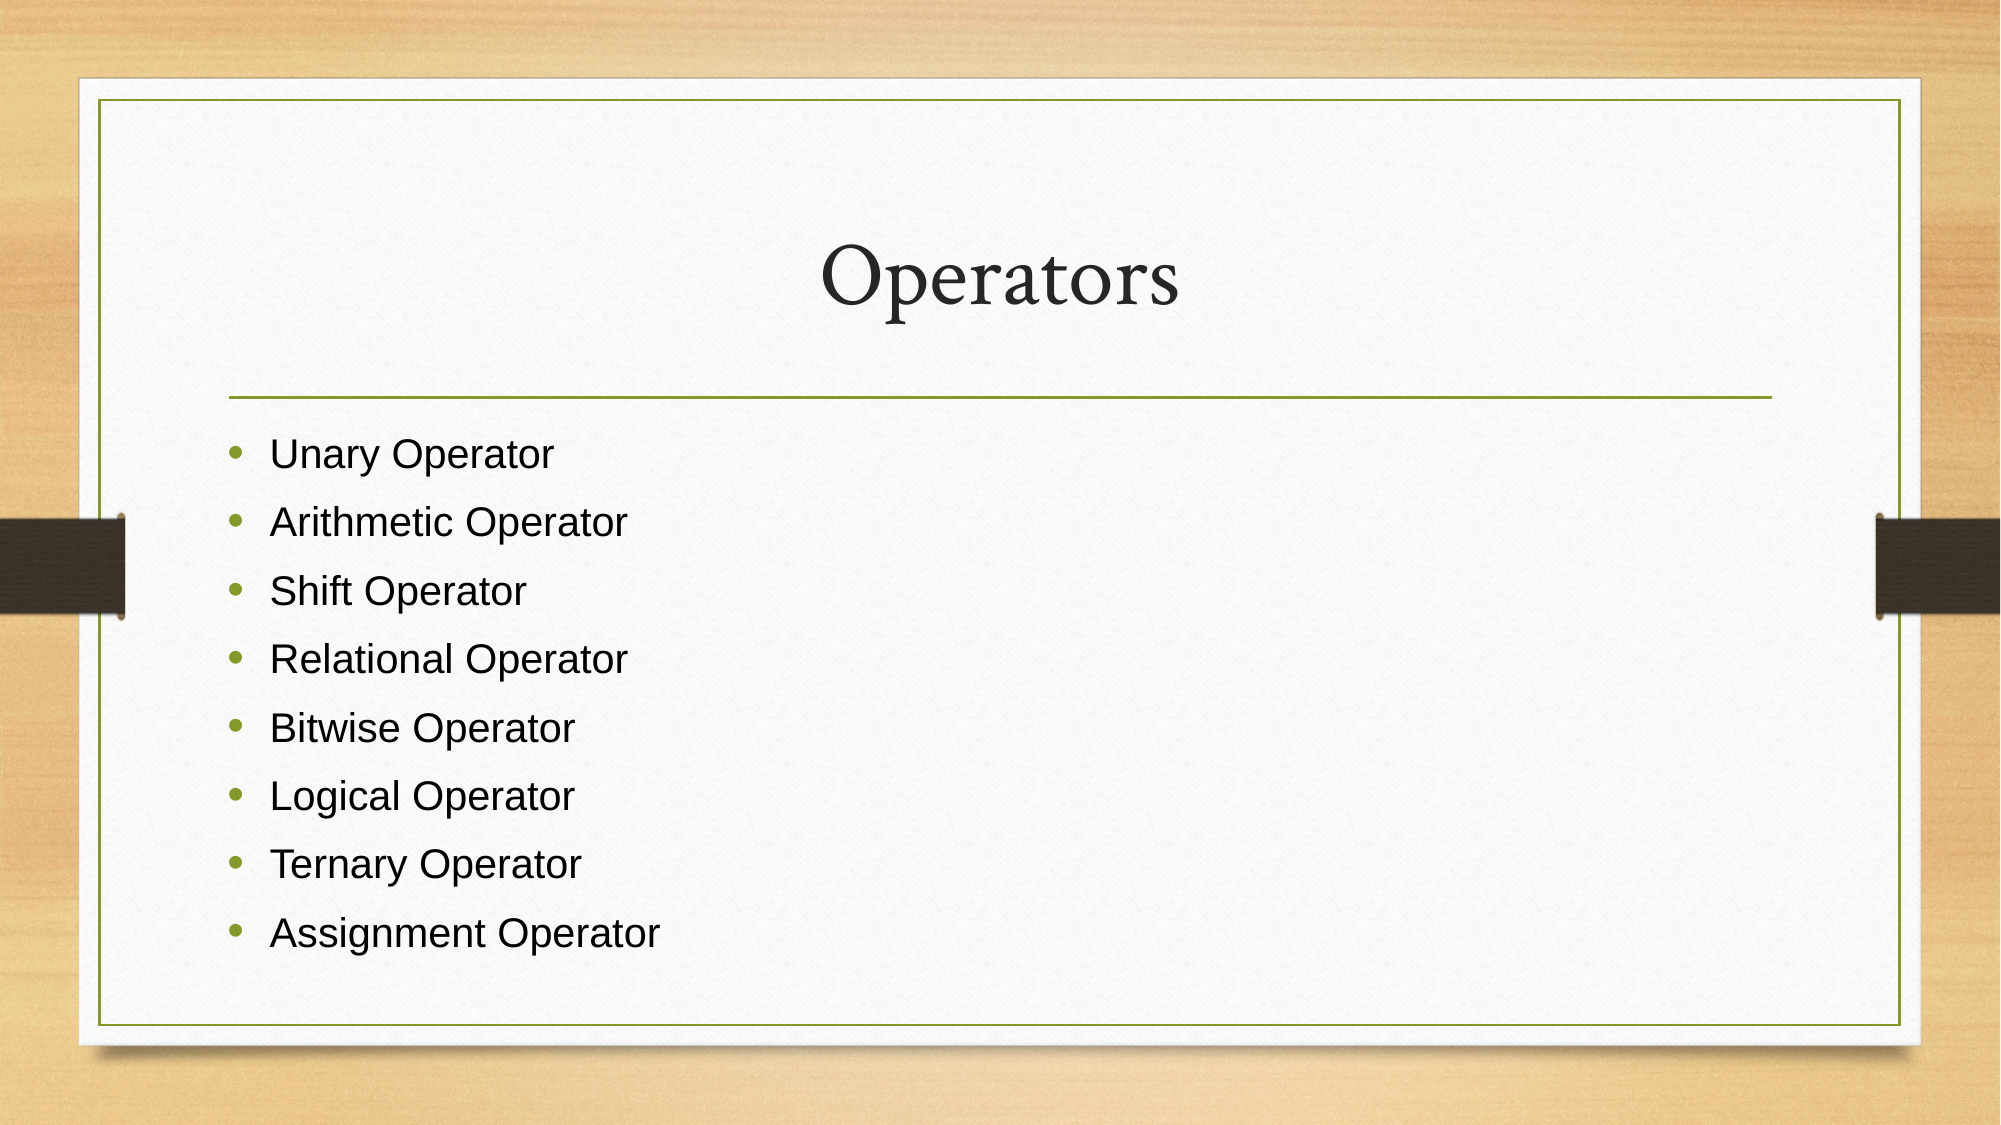

# Operators
Unary Operator
Arithmetic Operator
Shift Operator
Relational Operator
Bitwise Operator
Logical Operator
Ternary Operator
Assignment Operator